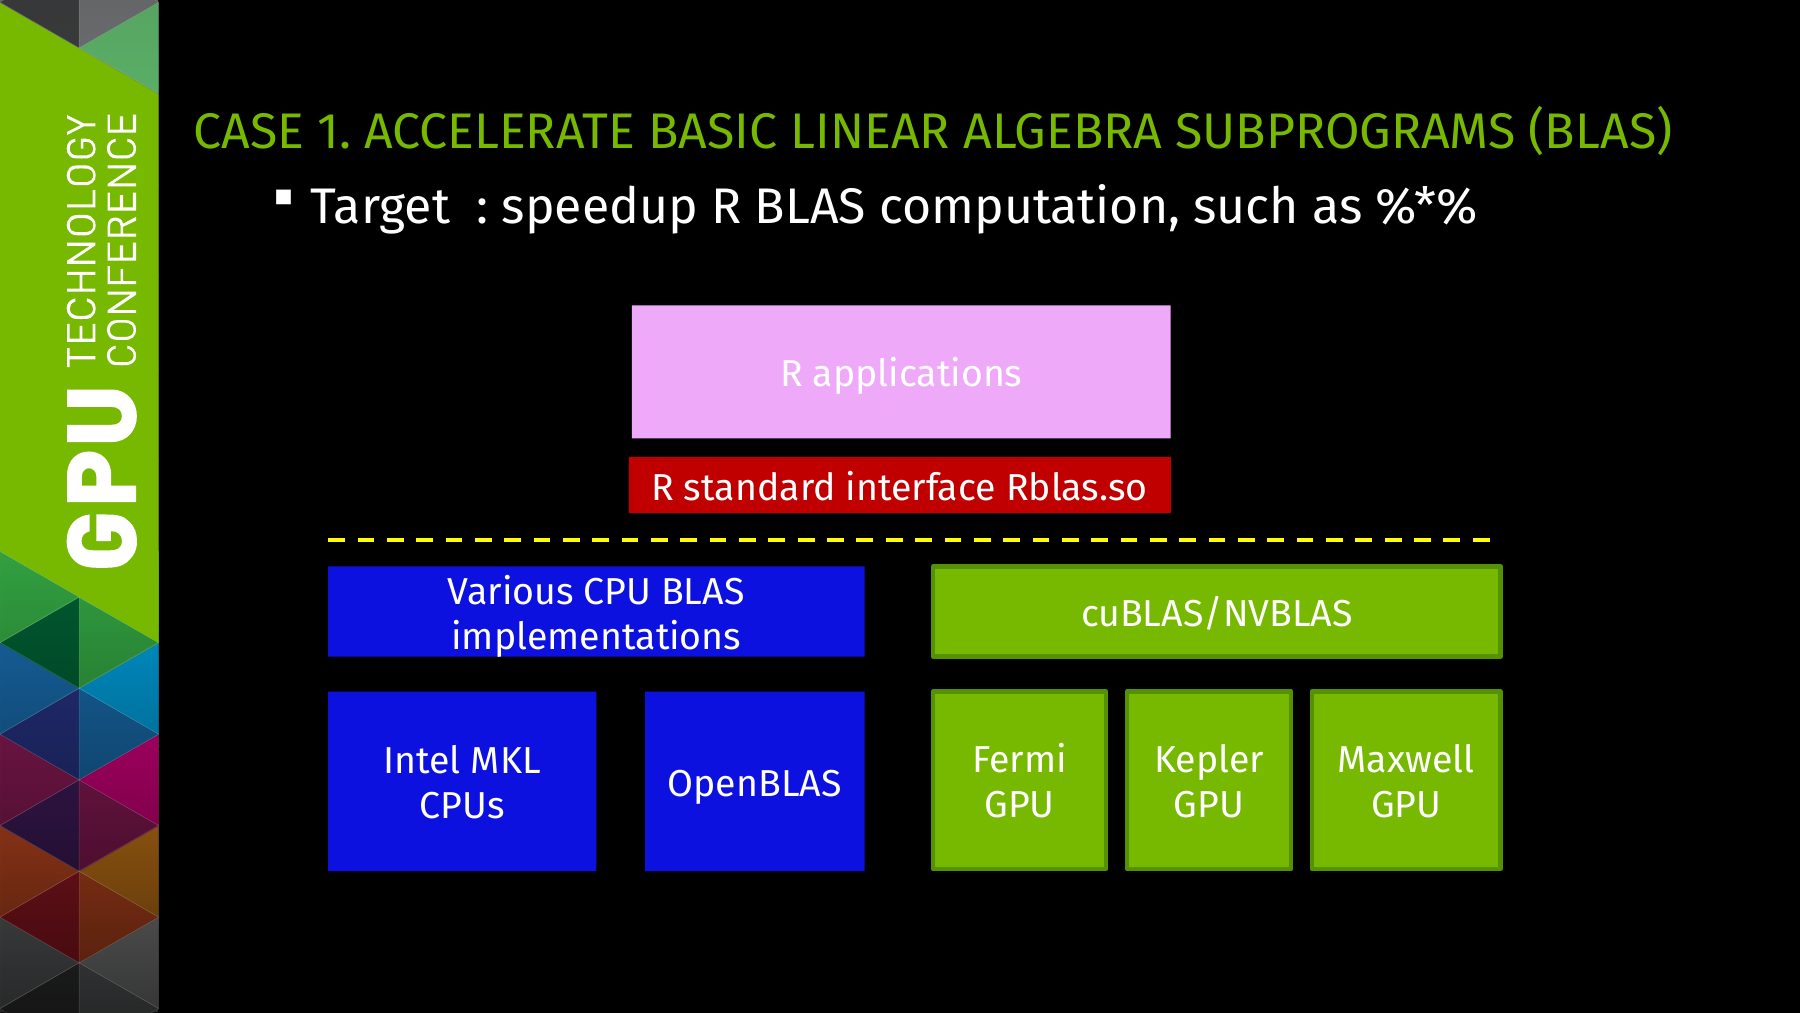

# Case 1. Accelerate Basic Linear Algebra Subprograms (BLAS)
Target  : speedup R BLAS computation, such as %*%
R applications
R standard interface Rblas.so
Various CPU BLAS implementations
Intel MKL CPUs
OpenBLAS
cuBLAS/NVBLAS
Fermi GPU
Kepler GPU
Maxwell GPU